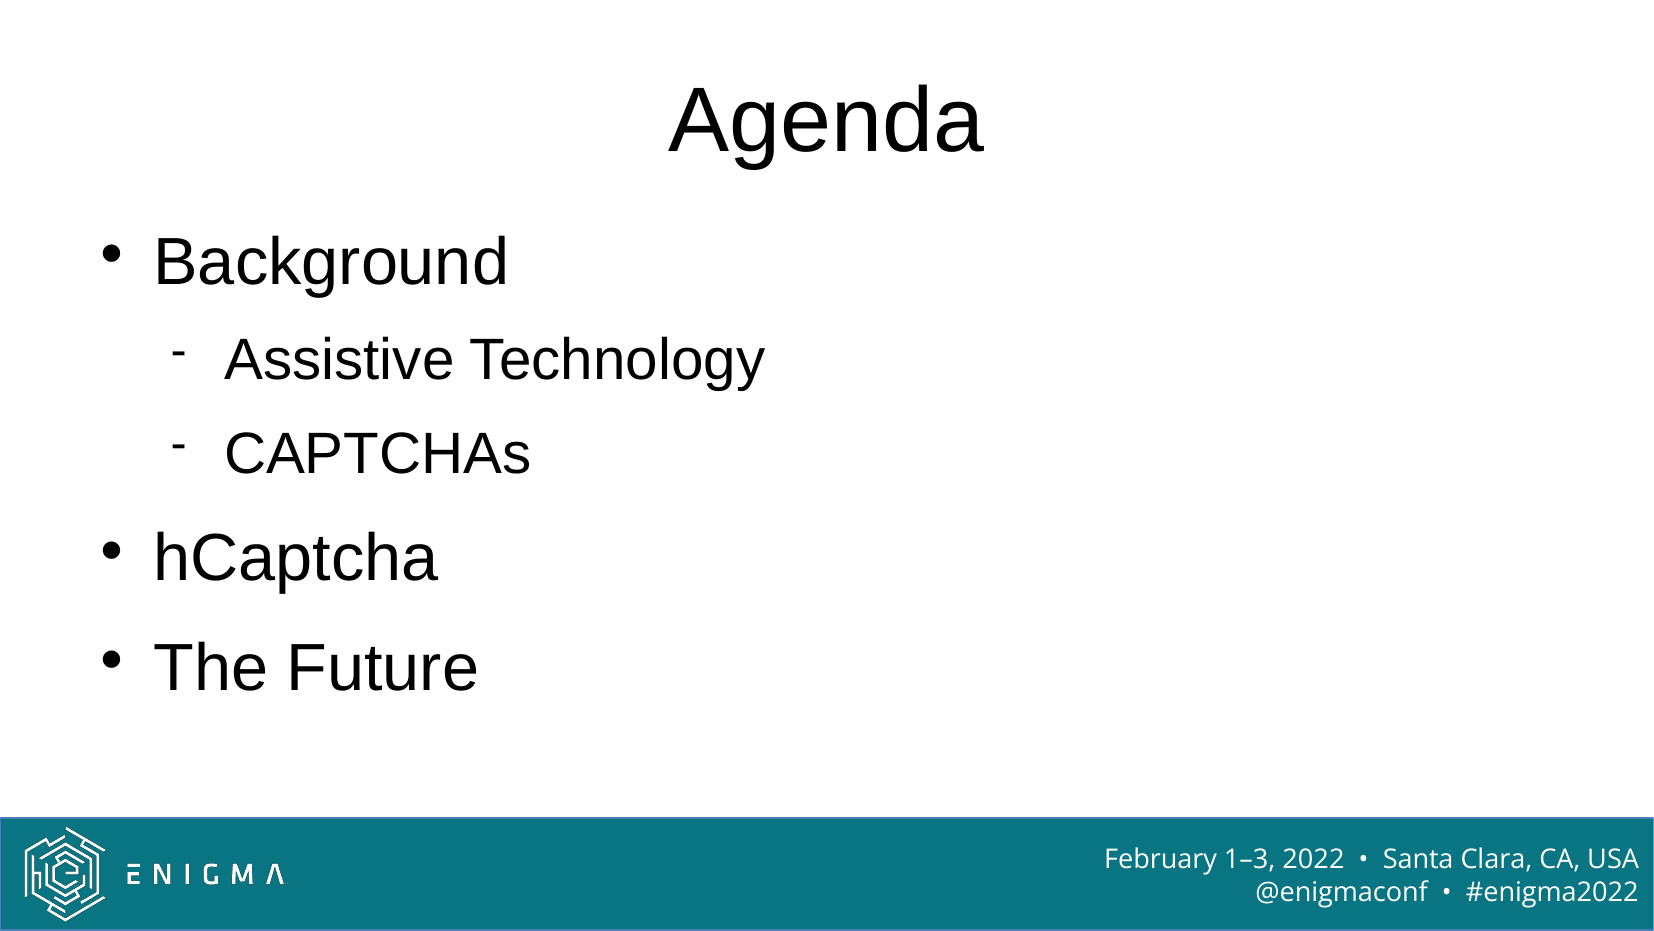

# Agenda
Background
Assistive Technology
CAPTCHAs
hCaptcha
The Future